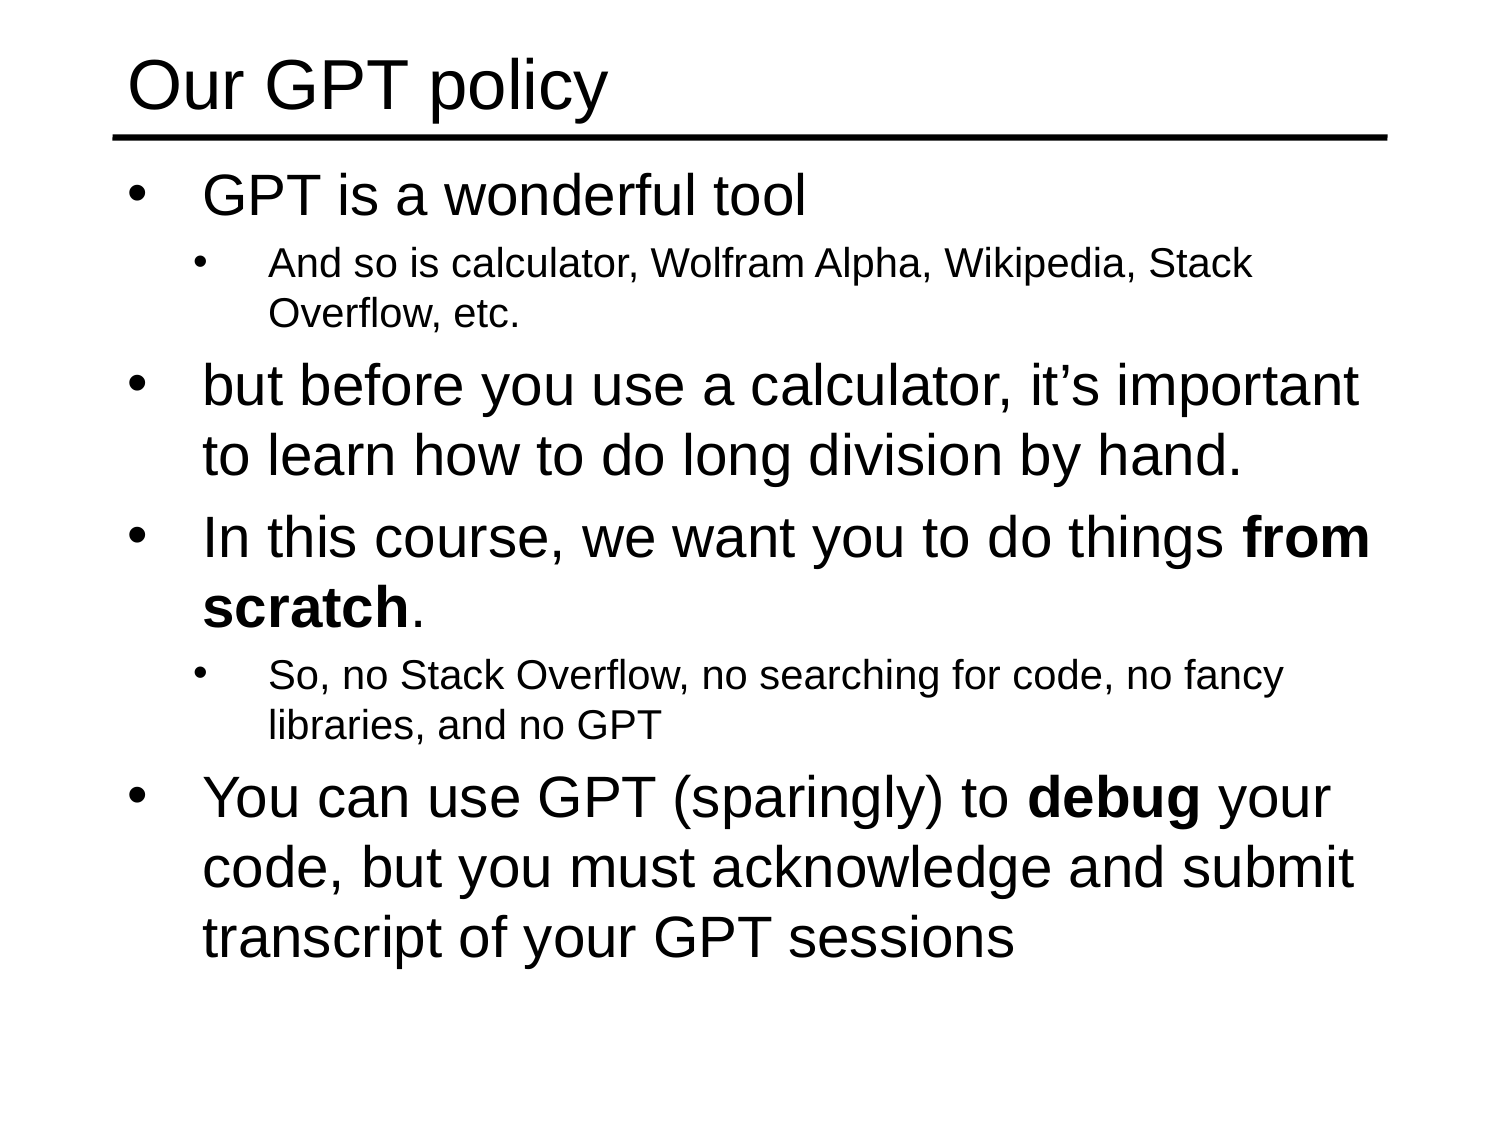

# Our GPT policy
GPT is a wonderful tool
And so is calculator, Wolfram Alpha, Wikipedia, Stack Overflow, etc.
but before you use a calculator, it’s important to learn how to do long division by hand.
In this course, we want you to do things from scratch.
So, no Stack Overflow, no searching for code, no fancy libraries, and no GPT
You can use GPT (sparingly) to debug your code, but you must acknowledge and submit transcript of your GPT sessions